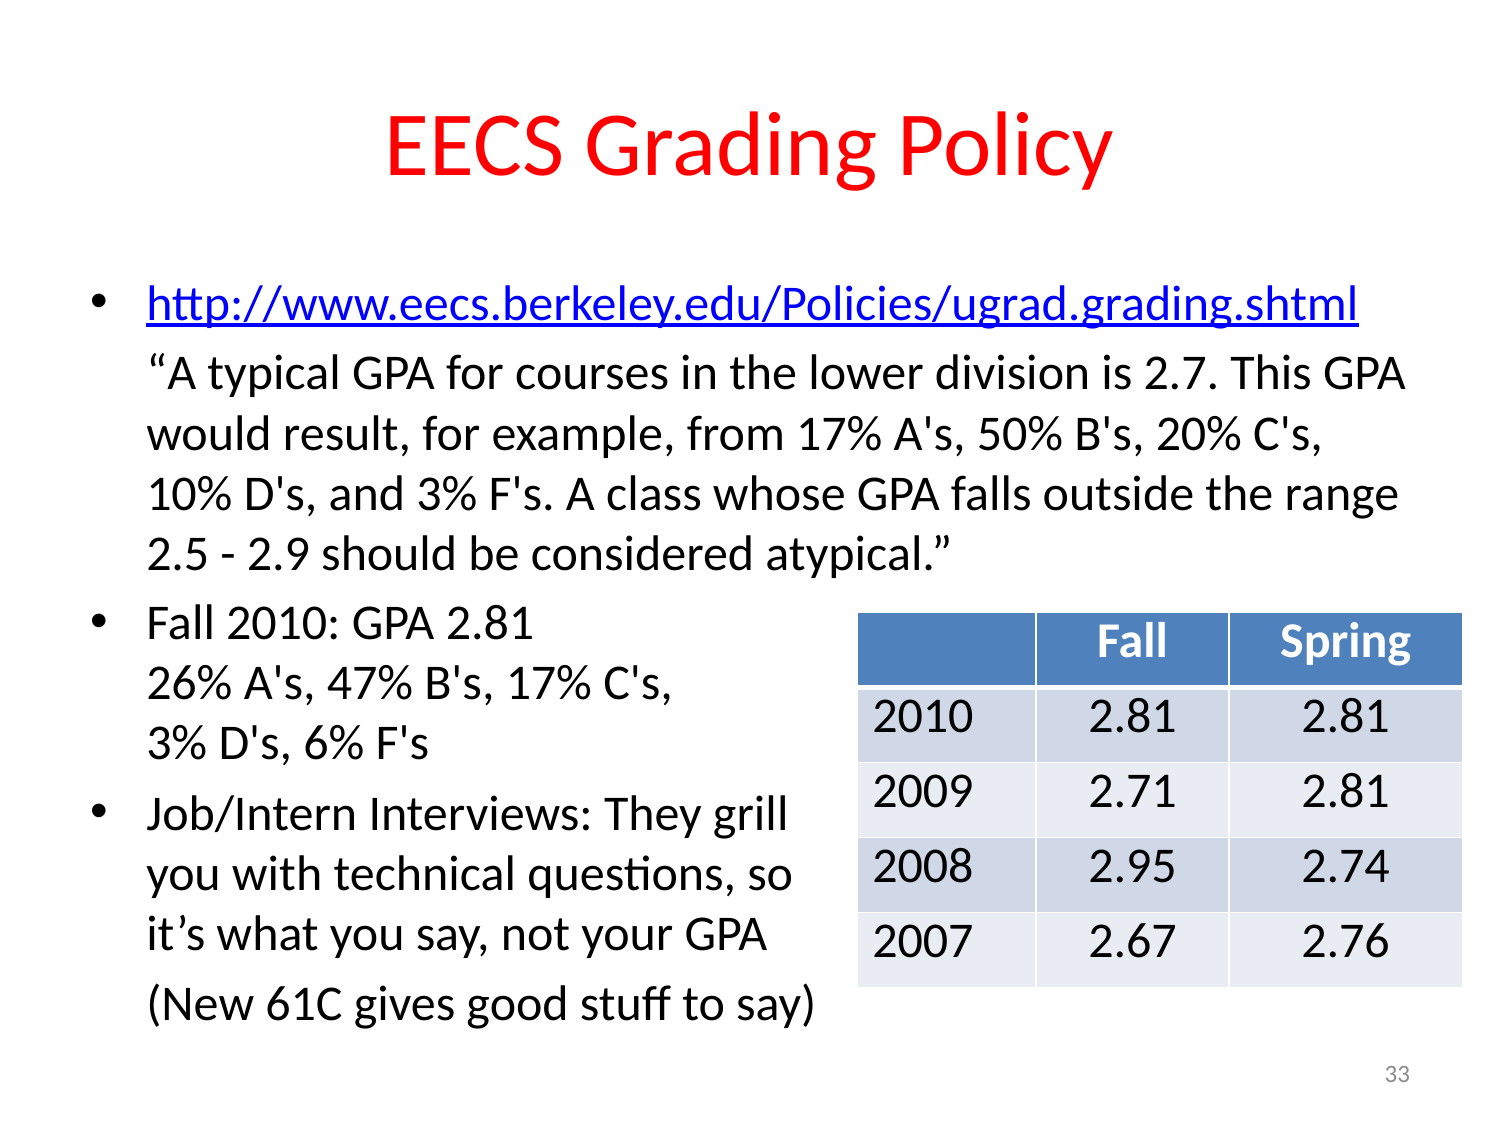

# EECS Grading Policy
http://www.eecs.berkeley.edu/Policies/ugrad.grading.shtml
	“A typical GPA for courses in the lower division is 2.7. This GPA would result, for example, from 17% A's, 50% B's, 20% C's, 10% D's, and 3% F's. A class whose GPA falls outside the range 2.5 - 2.9 should be considered atypical.”
Fall 2010: GPA 2.81
26% A's, 47% B's, 17% C's,
3% D's, 6% F's
Job/Intern Interviews: They grill
you with technical questions, so
it’s what you say, not your GPA
	(New 61C gives good stuff to say)

|  | Fall | Spring |
| --- | --- | --- |
| 2010 | 2.81 | 2.81 |
| 2009 | 2.71 | 2.81 |
| 2008 | 2.95 | 2.74 |
| 2007 | 2.67 | 2.76 |
33